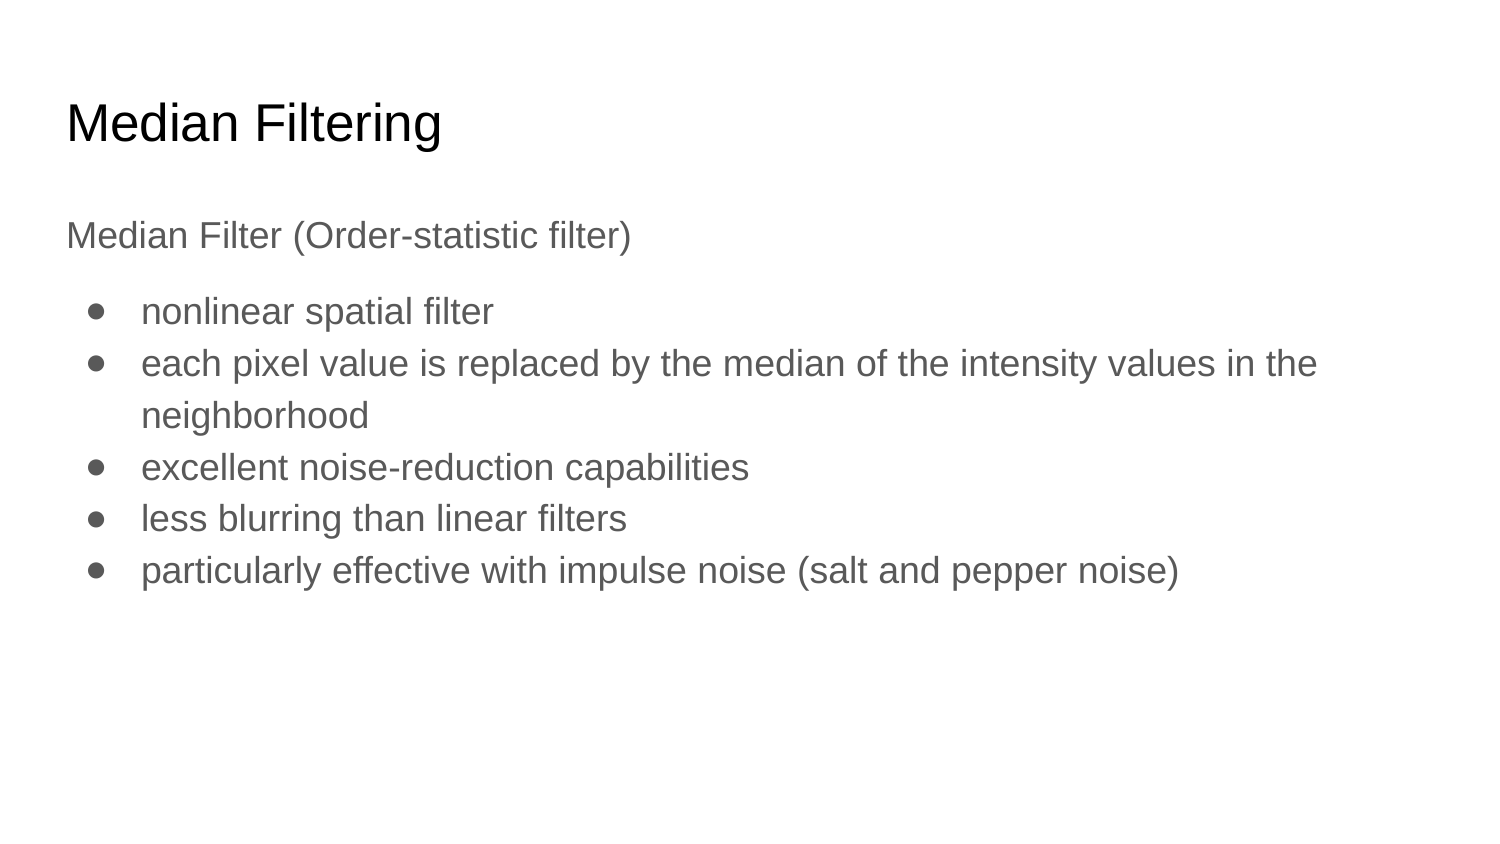

# Median Filtering
Median Filter (Order-statistic filter)
nonlinear spatial filter
each pixel value is replaced by the median of the intensity values in the neighborhood
excellent noise-reduction capabilities
less blurring than linear filters
particularly effective with impulse noise (salt and pepper noise)